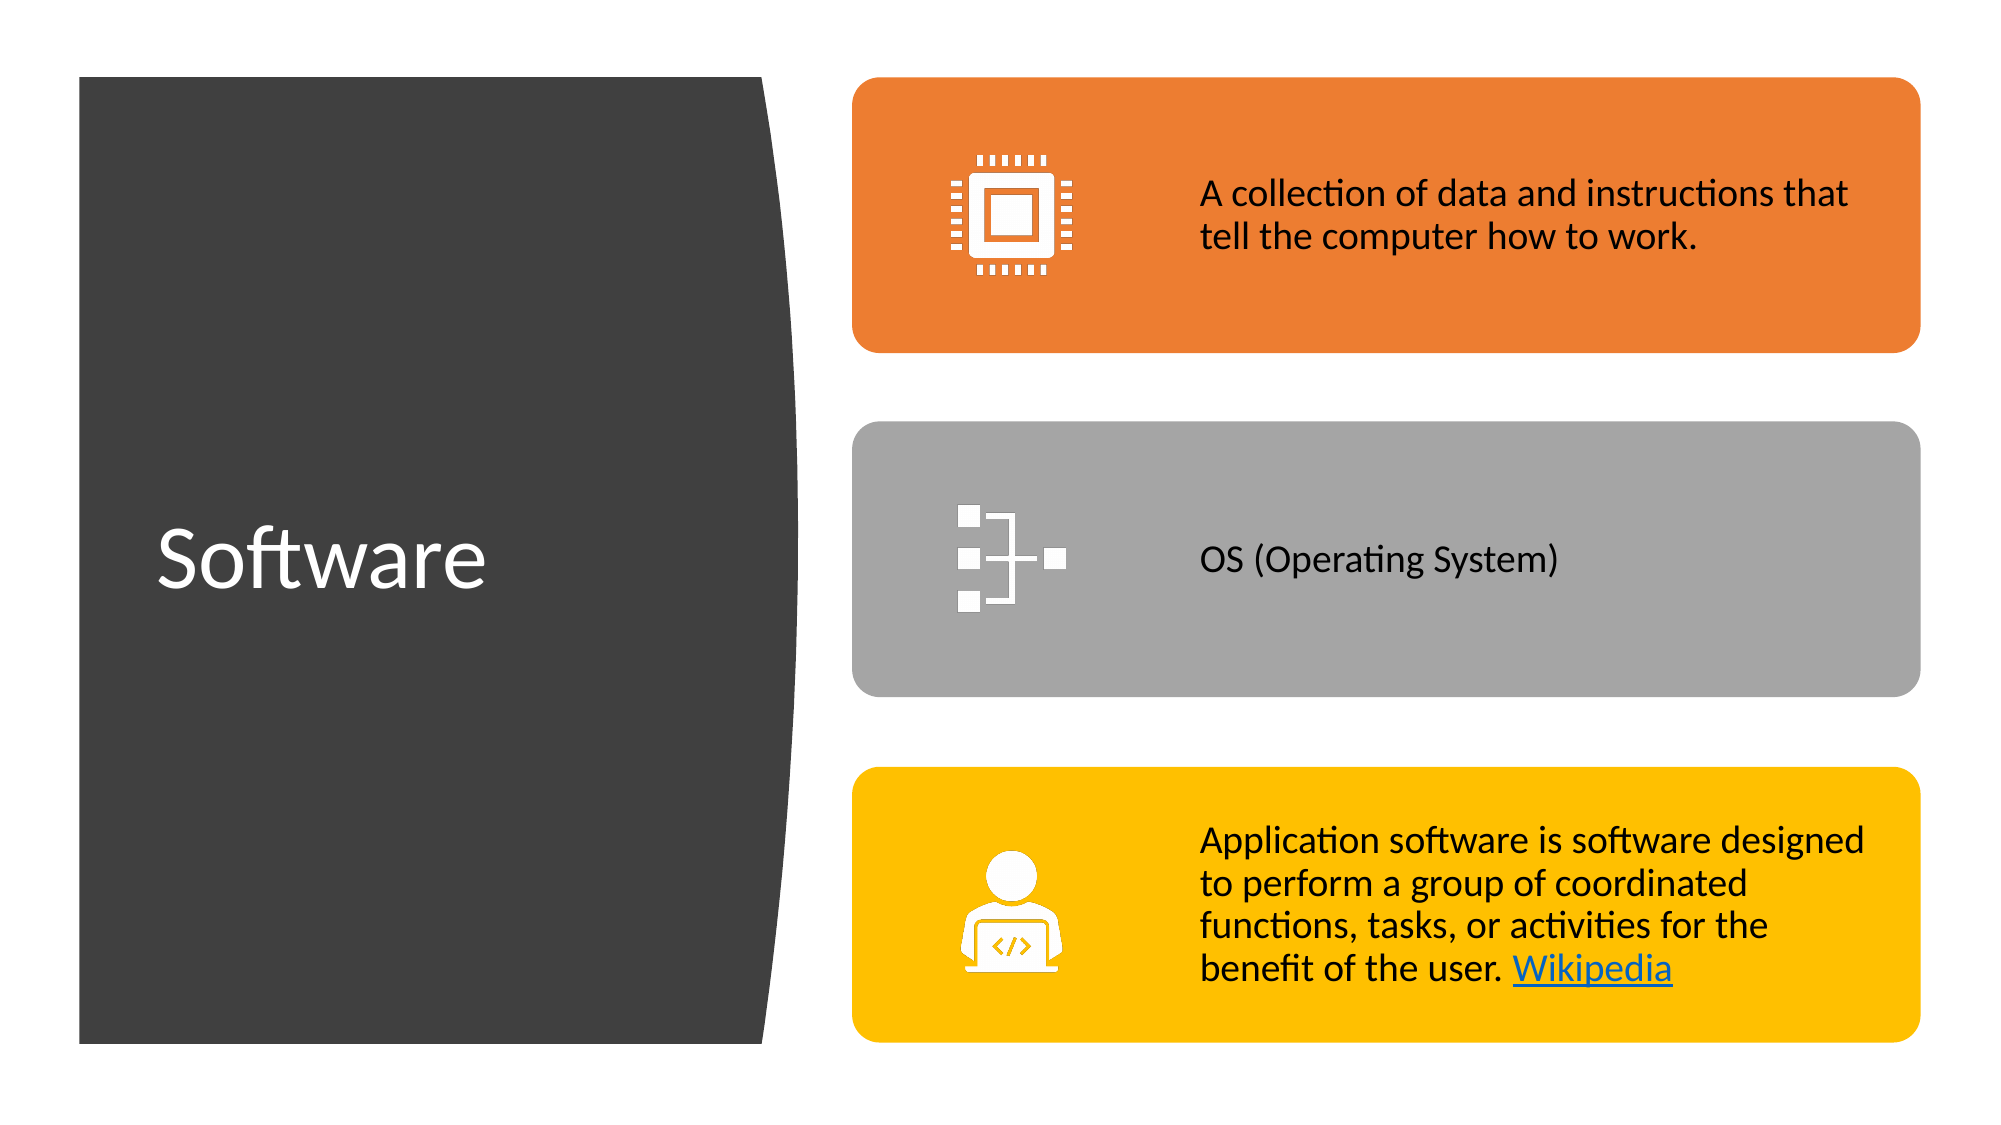

A collection of data and instructions that tell the computer how to work.
OS (Operating System)
Application software is software designed to perform a group of coordinated functions, tasks, or activities for the benefit of the user. Wikipedia

# Software